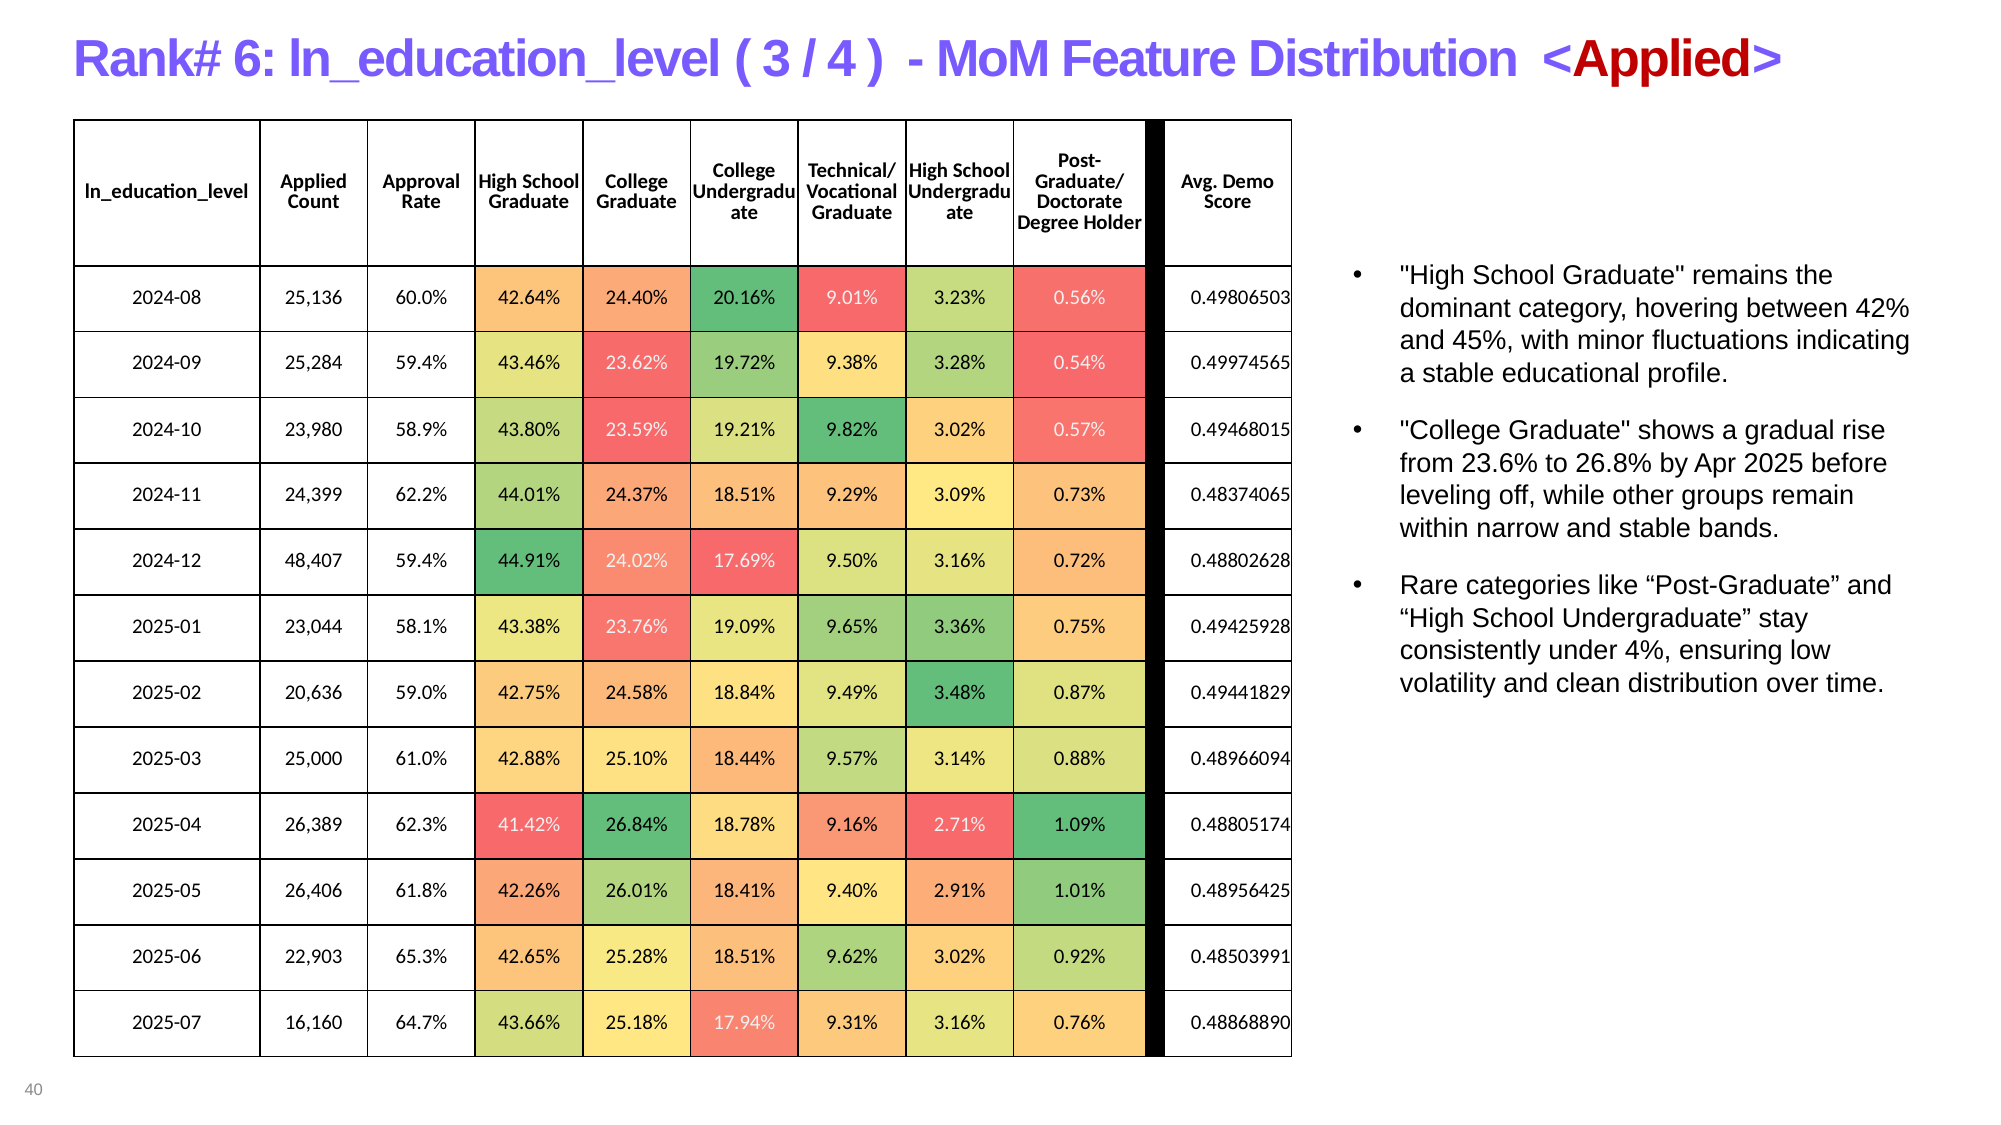

Rank# 6: ln_education_level ( 3 / 4 )  - MoM Feature Distribution  <Applied>
| ln\_education\_level | Applied Count | Approval Rate | High School Graduate | College Graduate | College Undergraduate | Technical/Vocational Graduate | High School Undergraduate | Post-Graduate/Doctorate Degree Holder |  | Avg. Demo Score |
| --- | --- | --- | --- | --- | --- | --- | --- | --- | --- | --- |
| 2024-08 | 25,136 | 60.0% | 42.64% | 24.40% | 20.16% | 9.01% | 3.23% | 0.56% |  | 0.49806503 |
| 2024-09 | 25,284 | 59.4% | 43.46% | 23.62% | 19.72% | 9.38% | 3.28% | 0.54% |  | 0.49974565 |
| 2024-10 | 23,980 | 58.9% | 43.80% | 23.59% | 19.21% | 9.82% | 3.02% | 0.57% |  | 0.49468015 |
| 2024-11 | 24,399 | 62.2% | 44.01% | 24.37% | 18.51% | 9.29% | 3.09% | 0.73% |  | 0.48374065 |
| 2024-12 | 48,407 | 59.4% | 44.91% | 24.02% | 17.69% | 9.50% | 3.16% | 0.72% |  | 0.48802628 |
| 2025-01 | 23,044 | 58.1% | 43.38% | 23.76% | 19.09% | 9.65% | 3.36% | 0.75% |  | 0.49425928 |
| 2025-02 | 20,636 | 59.0% | 42.75% | 24.58% | 18.84% | 9.49% | 3.48% | 0.87% |  | 0.49441829 |
| 2025-03 | 25,000 | 61.0% | 42.88% | 25.10% | 18.44% | 9.57% | 3.14% | 0.88% |  | 0.48966094 |
| 2025-04 | 26,389 | 62.3% | 41.42% | 26.84% | 18.78% | 9.16% | 2.71% | 1.09% |  | 0.48805174 |
| 2025-05 | 26,406 | 61.8% | 42.26% | 26.01% | 18.41% | 9.40% | 2.91% | 1.01% |  | 0.48956425 |
| 2025-06 | 22,903 | 65.3% | 42.65% | 25.28% | 18.51% | 9.62% | 3.02% | 0.92% |  | 0.48503991 |
| 2025-07 | 16,160 | 64.7% | 43.66% | 25.18% | 17.94% | 9.31% | 3.16% | 0.76% |  | 0.48868890 |
"High School Graduate" remains the dominant category, hovering between 42% and 45%, with minor fluctuations indicating a stable educational profile.
"College Graduate" shows a gradual rise from 23.6% to 26.8% by Apr 2025 before leveling off, while other groups remain within narrow and stable bands.
Rare categories like “Post-Graduate” and “High School Undergraduate” stay consistently under 4%, ensuring low volatility and clean distribution over time.

40